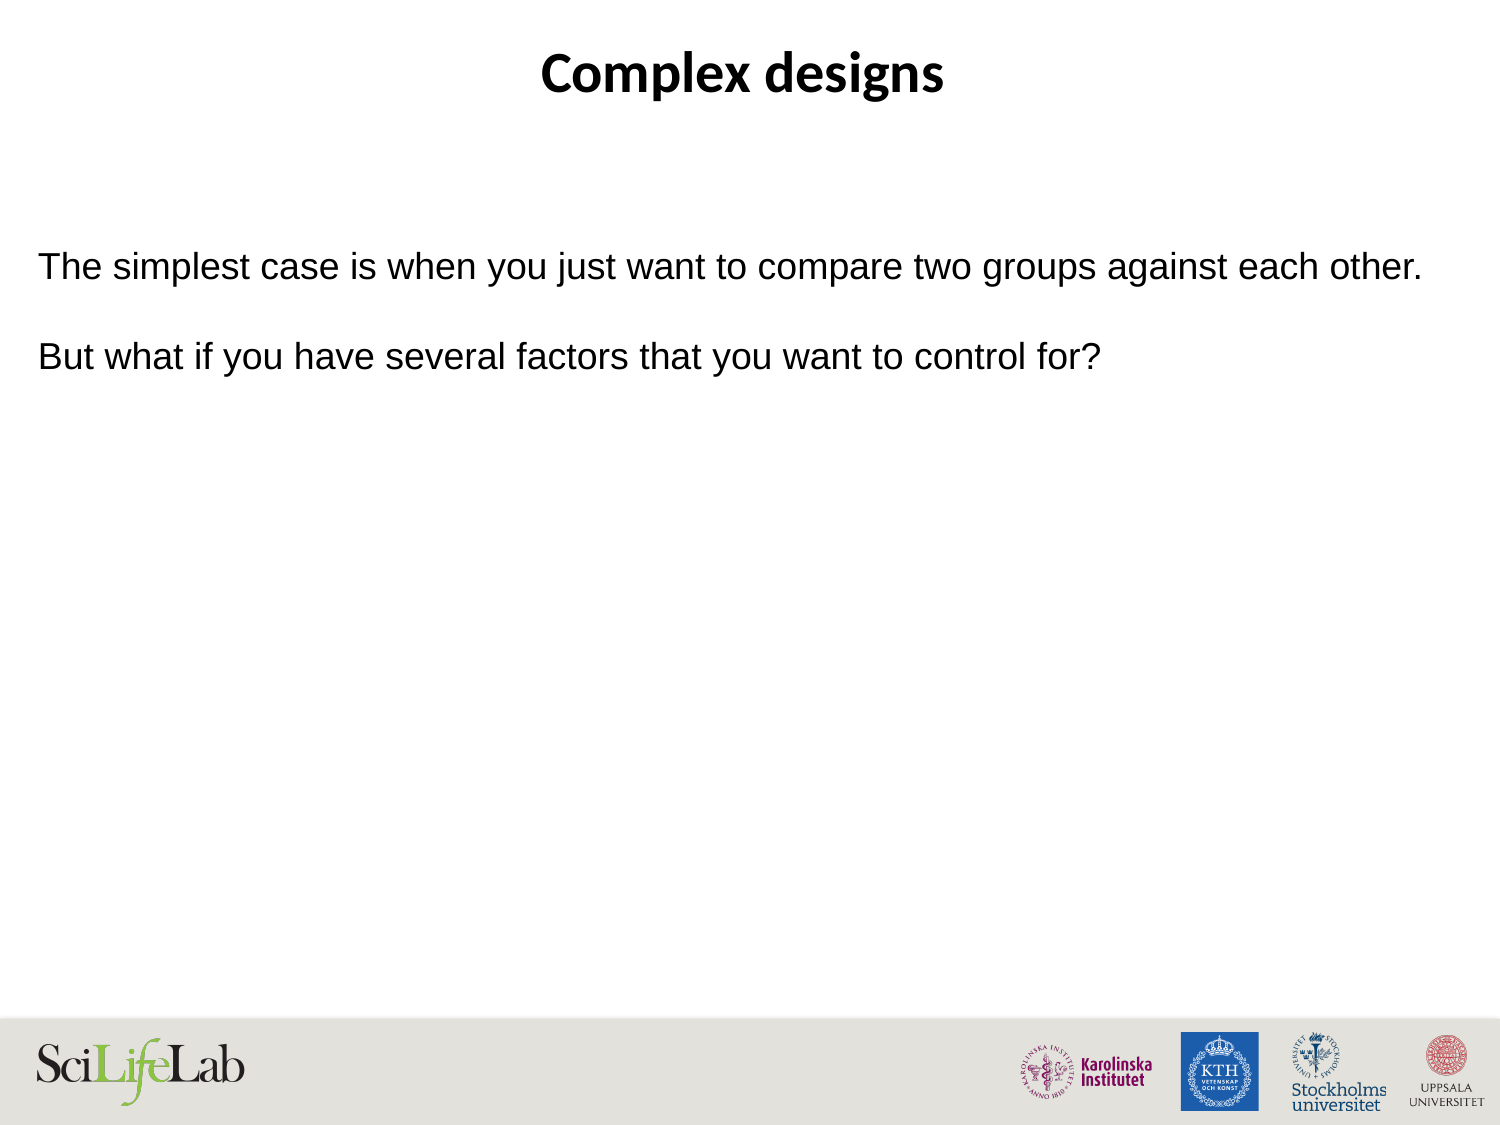

# Complex designs

The simplest case is when you just want to compare two groups against each other.

But what if you have several factors that you want to control for?